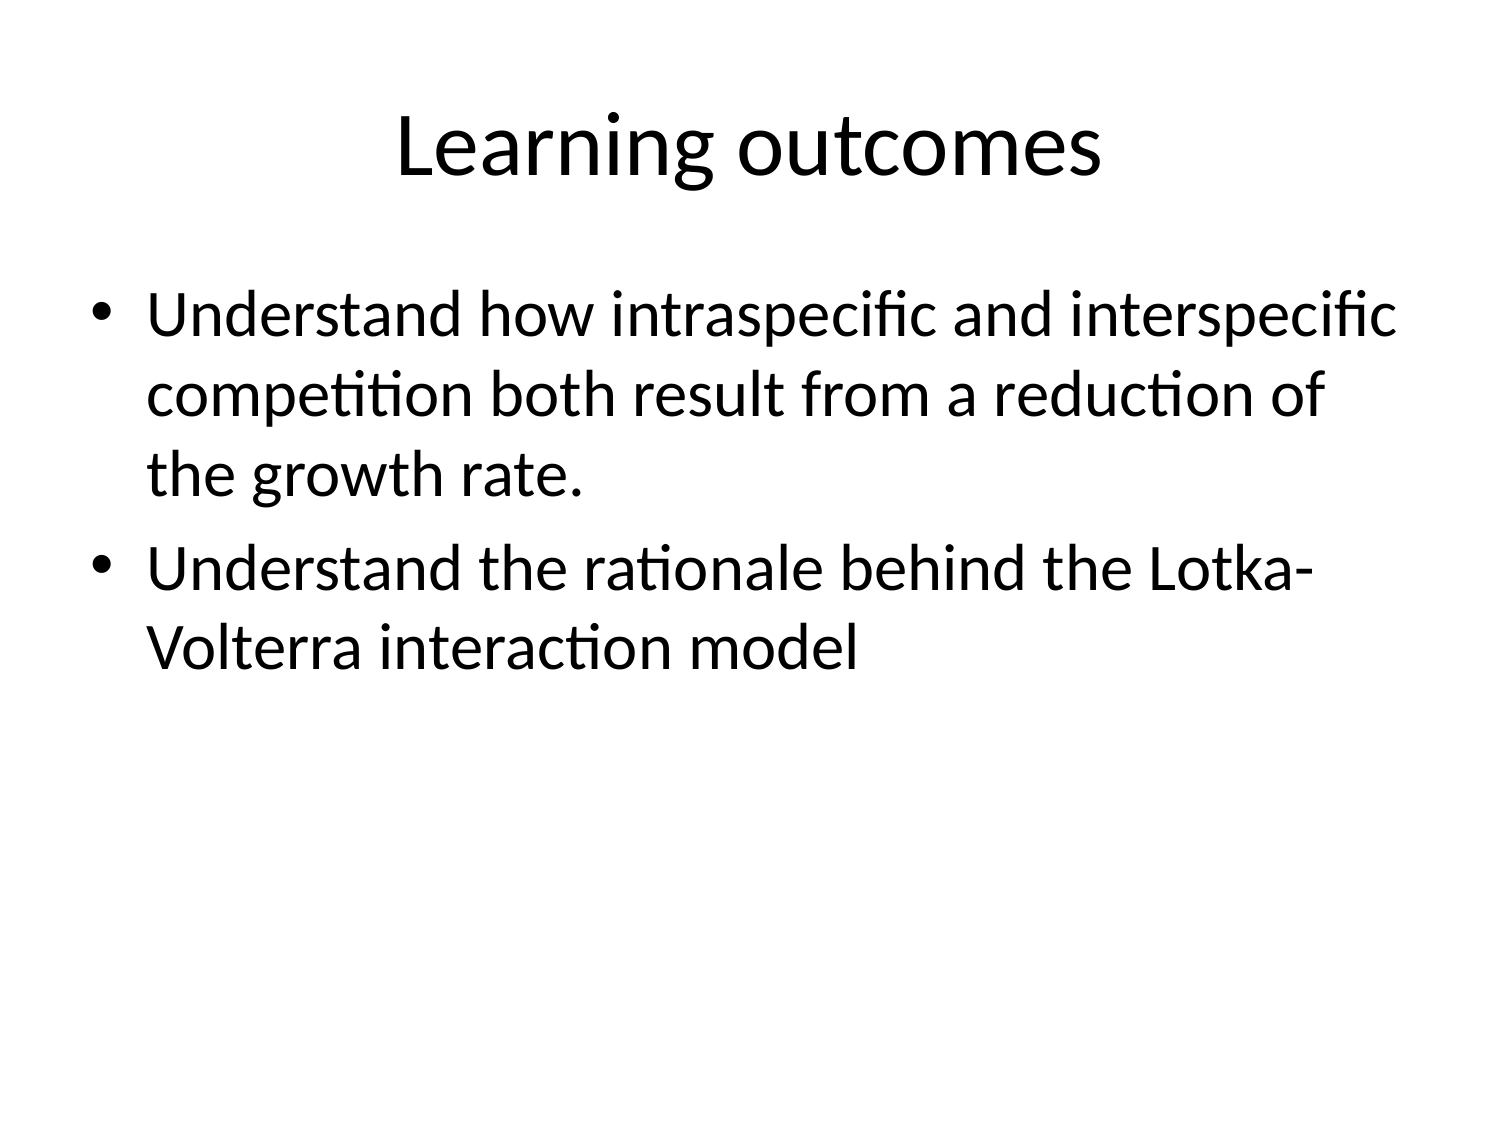

# Learning outcomes
Understand how intraspecific and interspecific competition both result from a reduction of the growth rate.
Understand the rationale behind the Lotka-Volterra interaction model